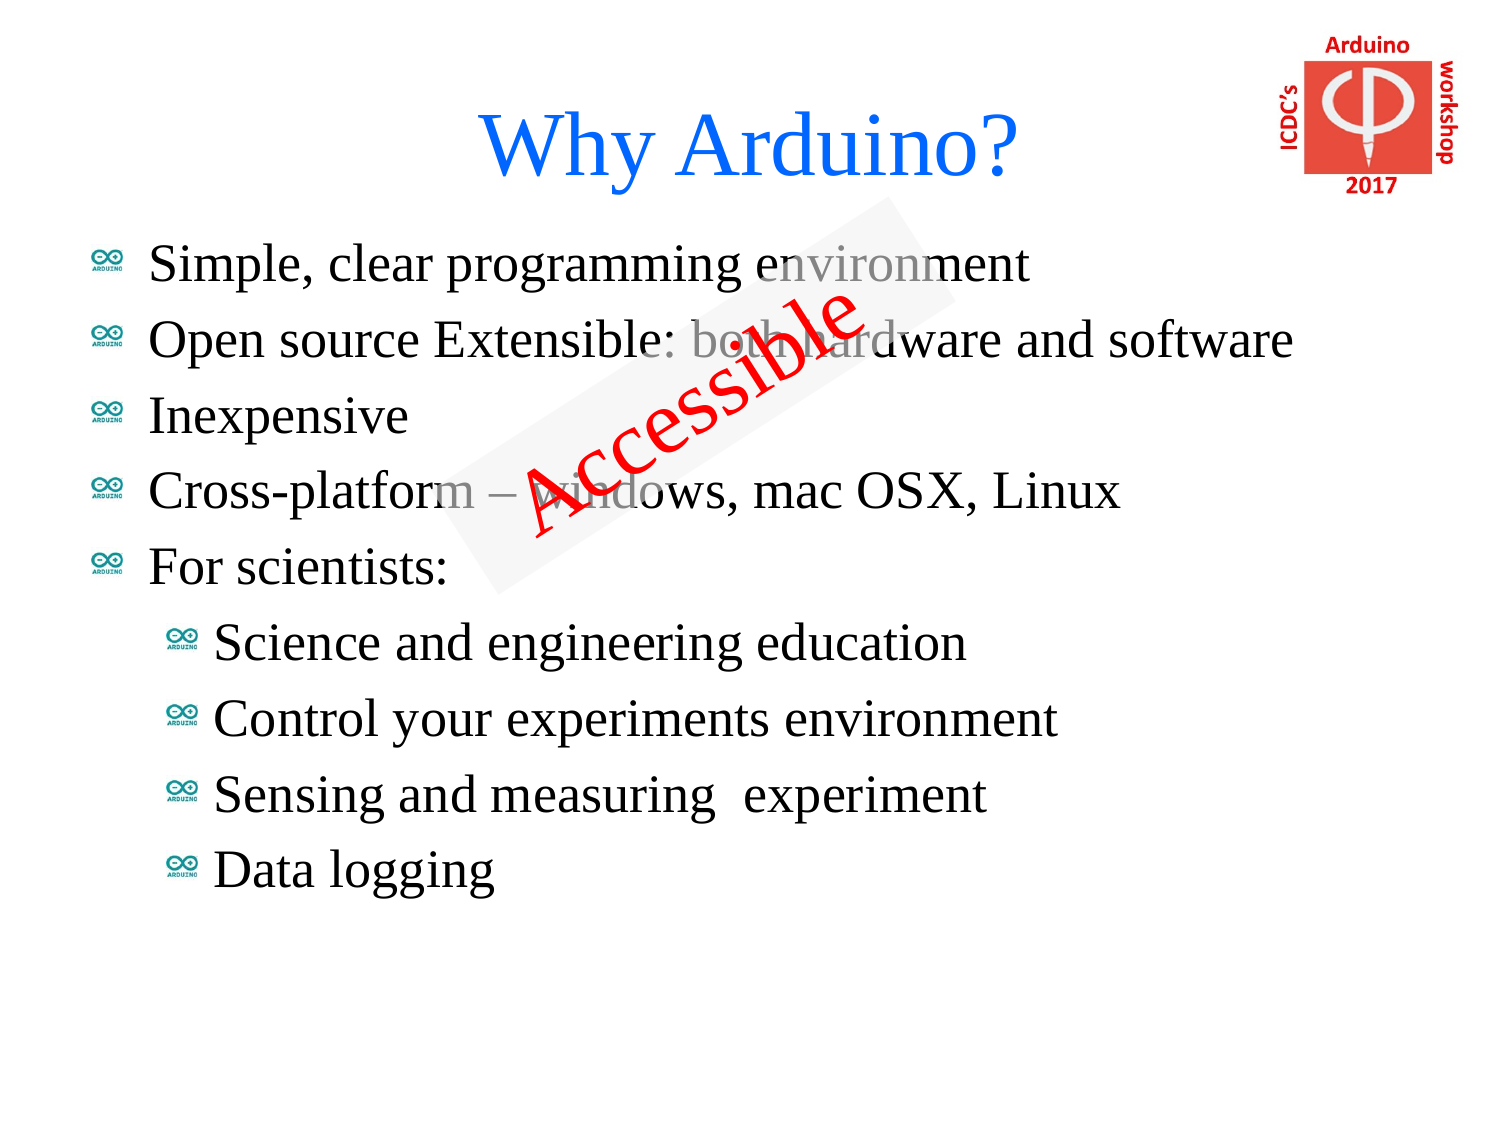

# Why Arduino?
Simple, clear programming environment
Open source Extensible: both hardware and software
Inexpensive
Cross-platform – windows, mac OSX, Linux
For scientists:
Science and engineering education
Control your experiments environment
Sensing and measuring  experiment
Data logging

Accessible